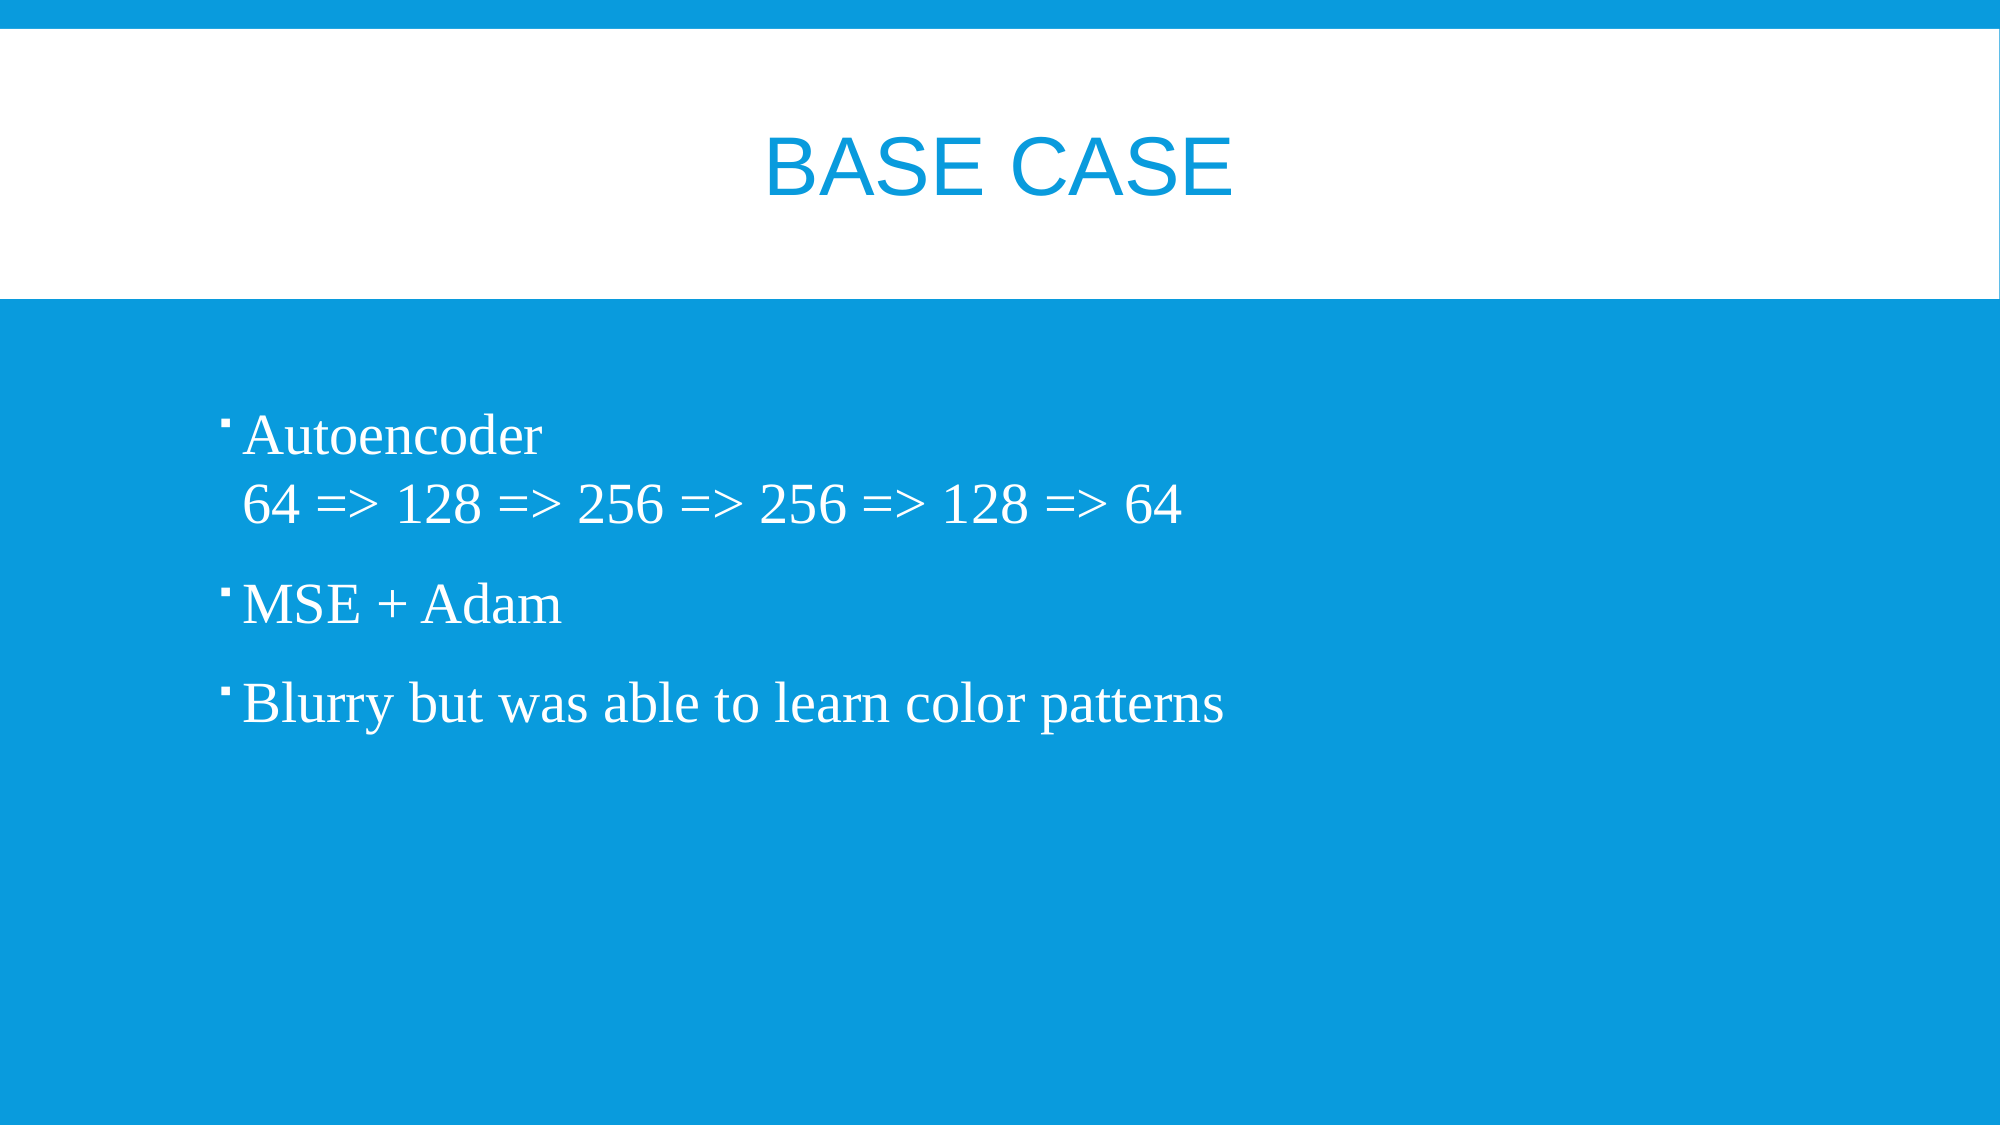

# Base Case
Autoencoder
64 => 128 => 256 => 256 => 128 => 64
MSE + Adam
Blurry but was able to learn color patterns